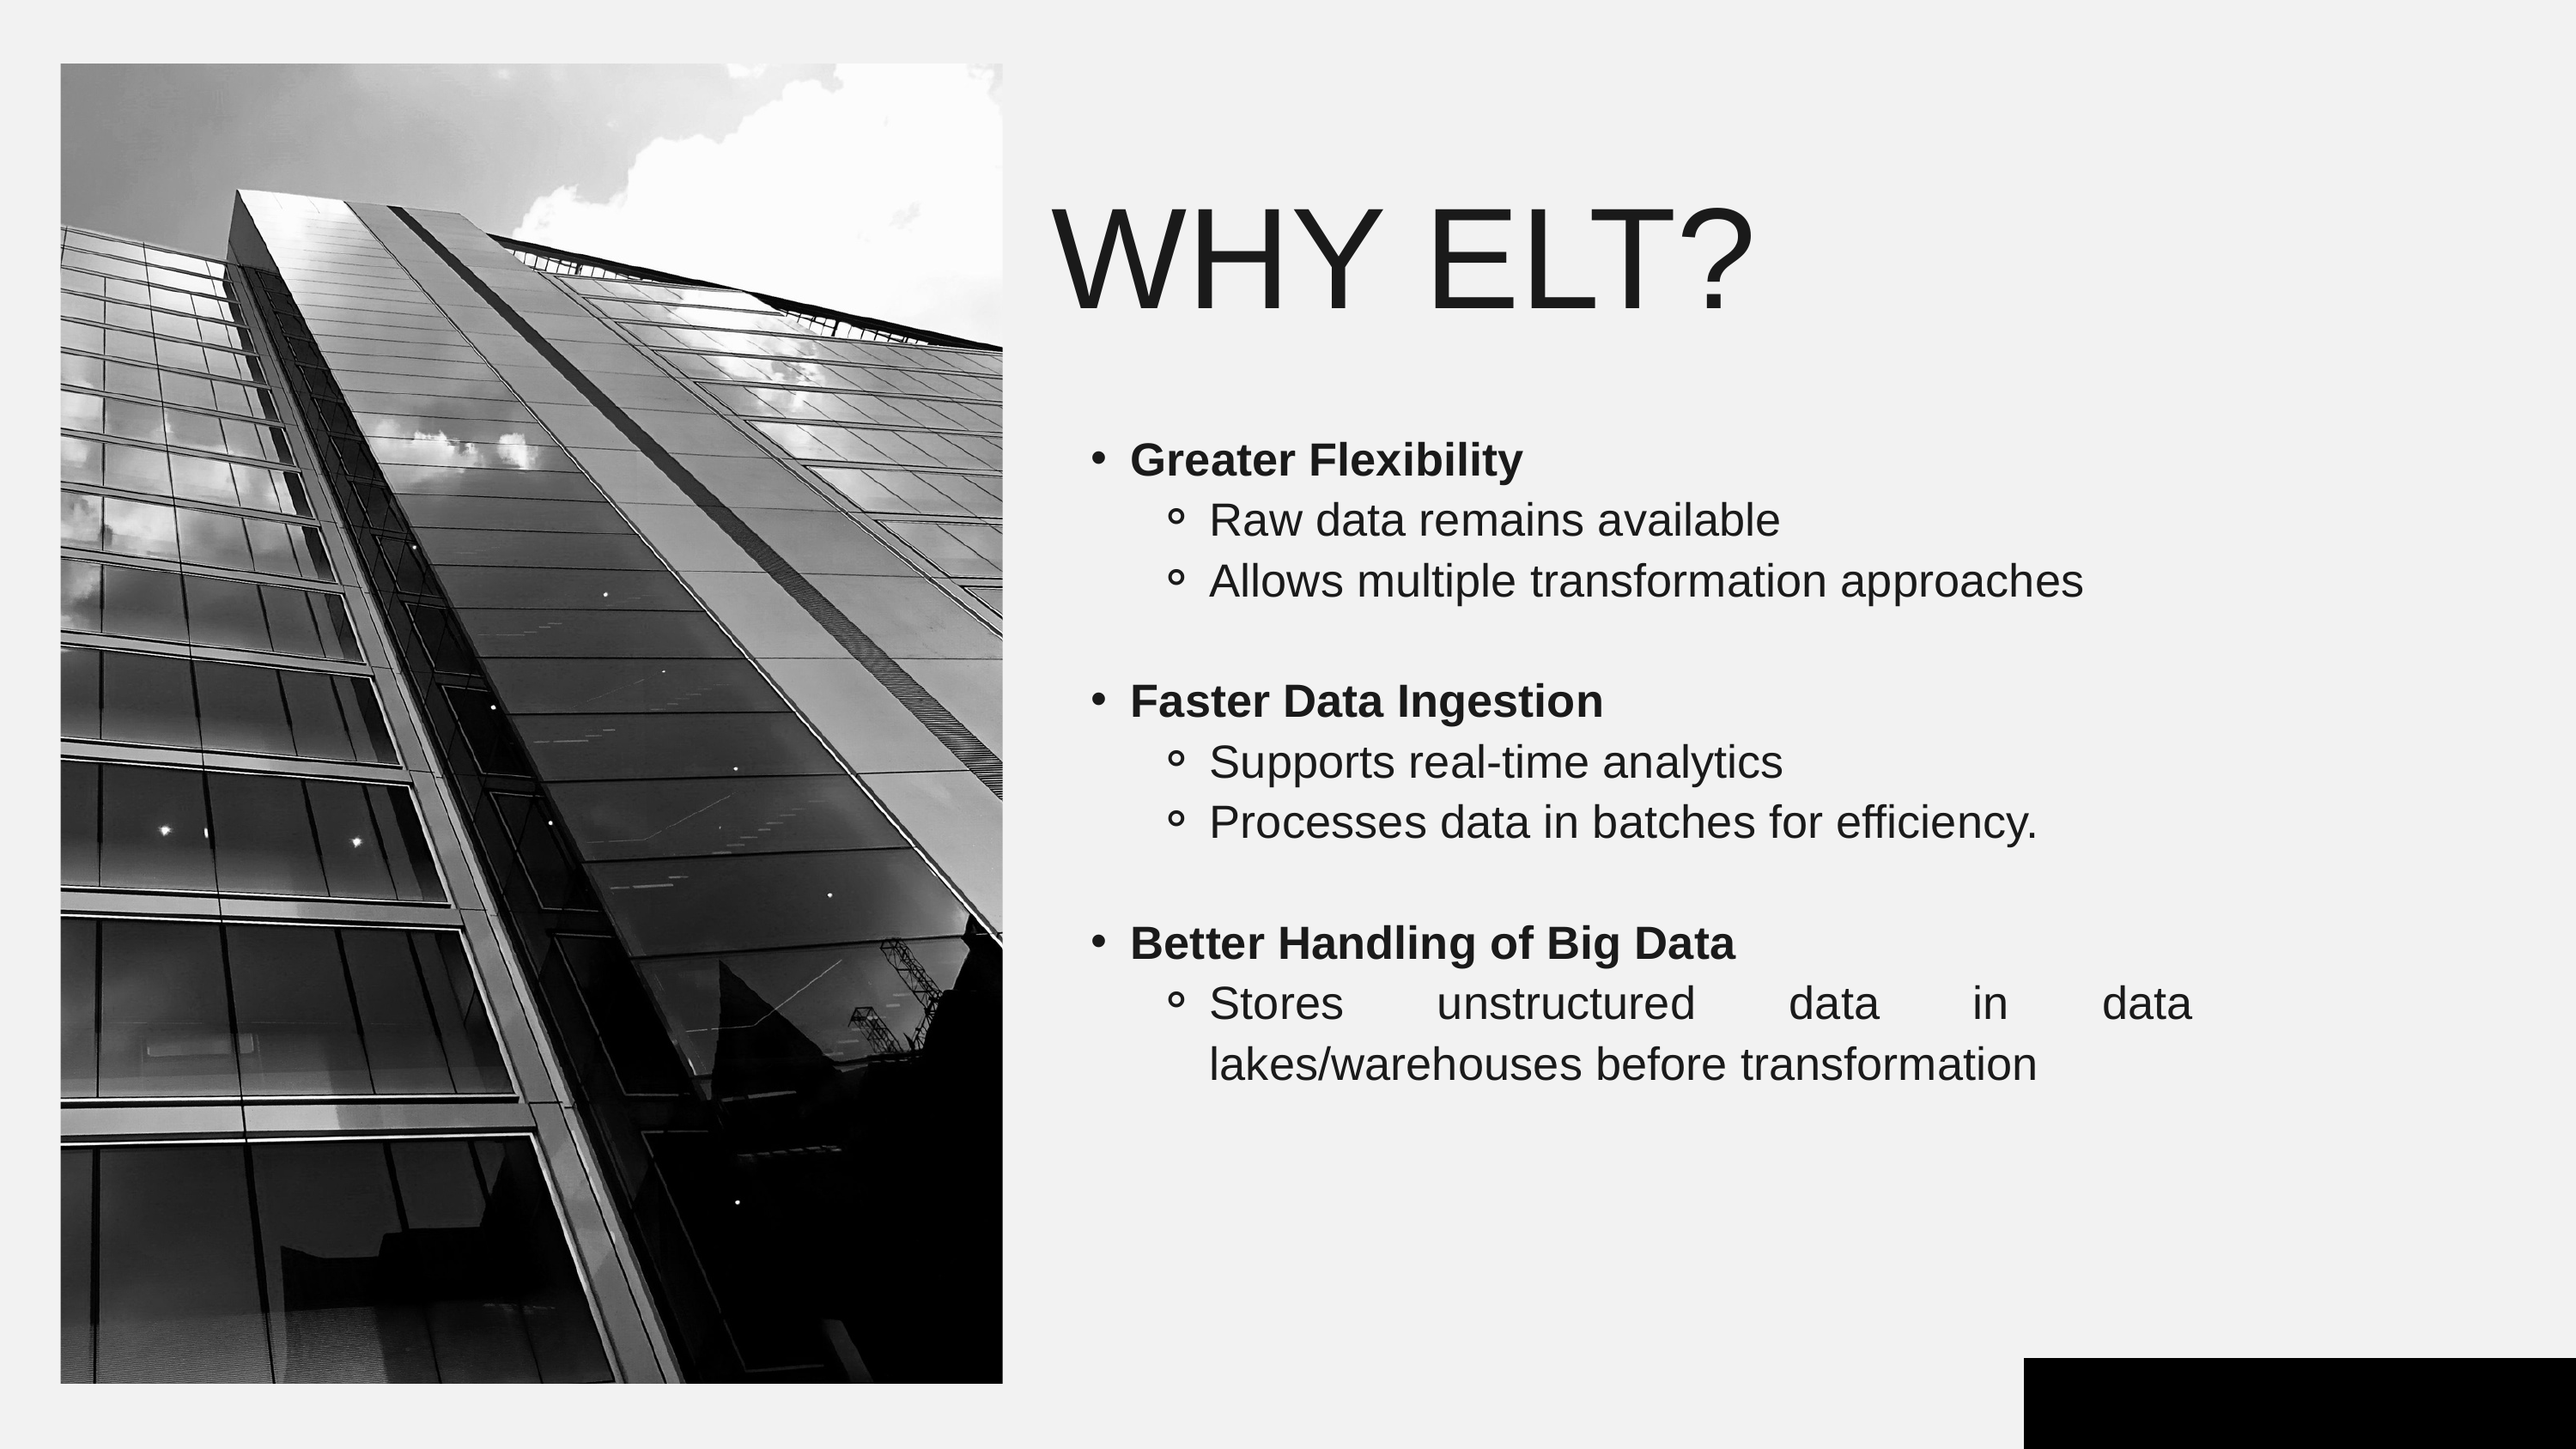

WHY ELT?
Greater Flexibility
Raw data remains available
Allows multiple transformation approaches

Faster Data Ingestion
Supports real-time analytics
Processes data in batches for efficiency.

Better Handling of Big Data
Stores unstructured data in data lakes/warehouses before transformation

01